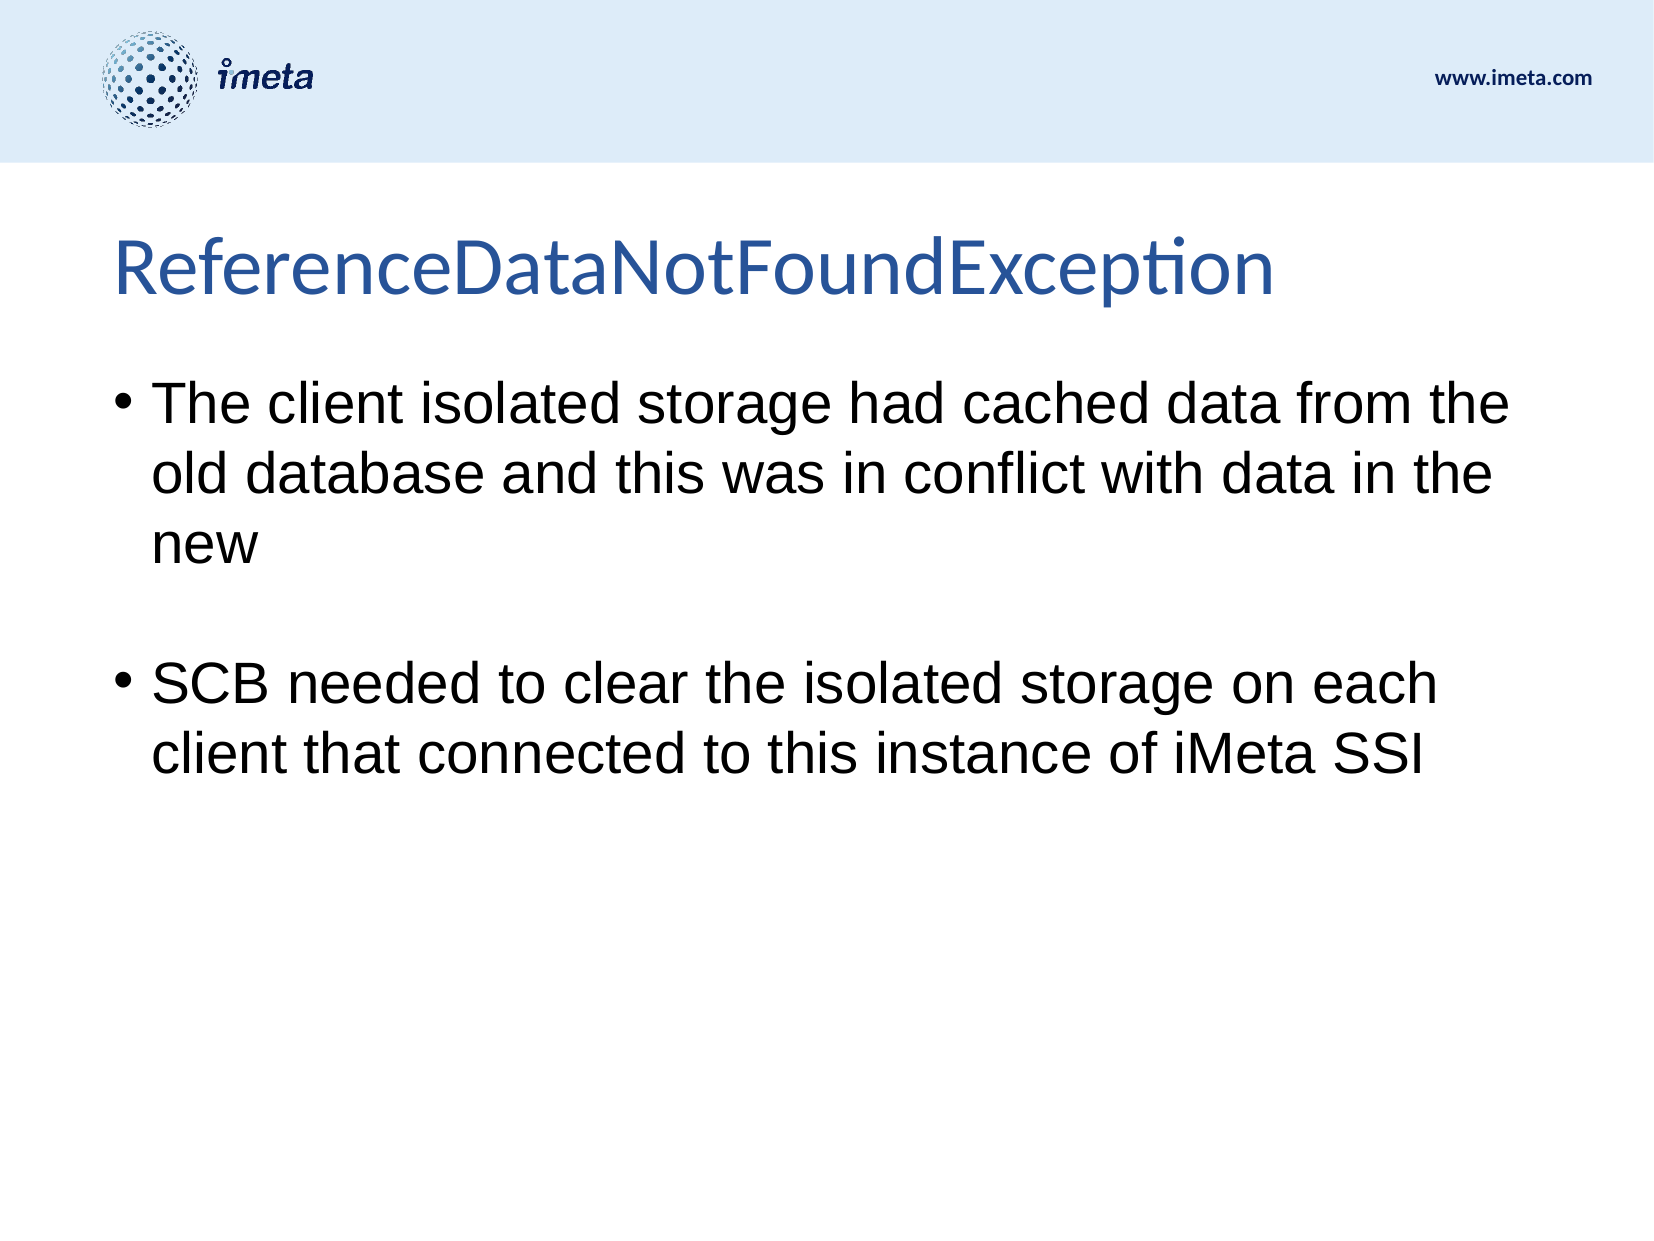

# ReferenceDataNotFoundException
The client isolated storage had cached data from the old database and this was in conflict with data in the new

SCB needed to clear the isolated storage on each client that connected to this instance of iMeta SSI